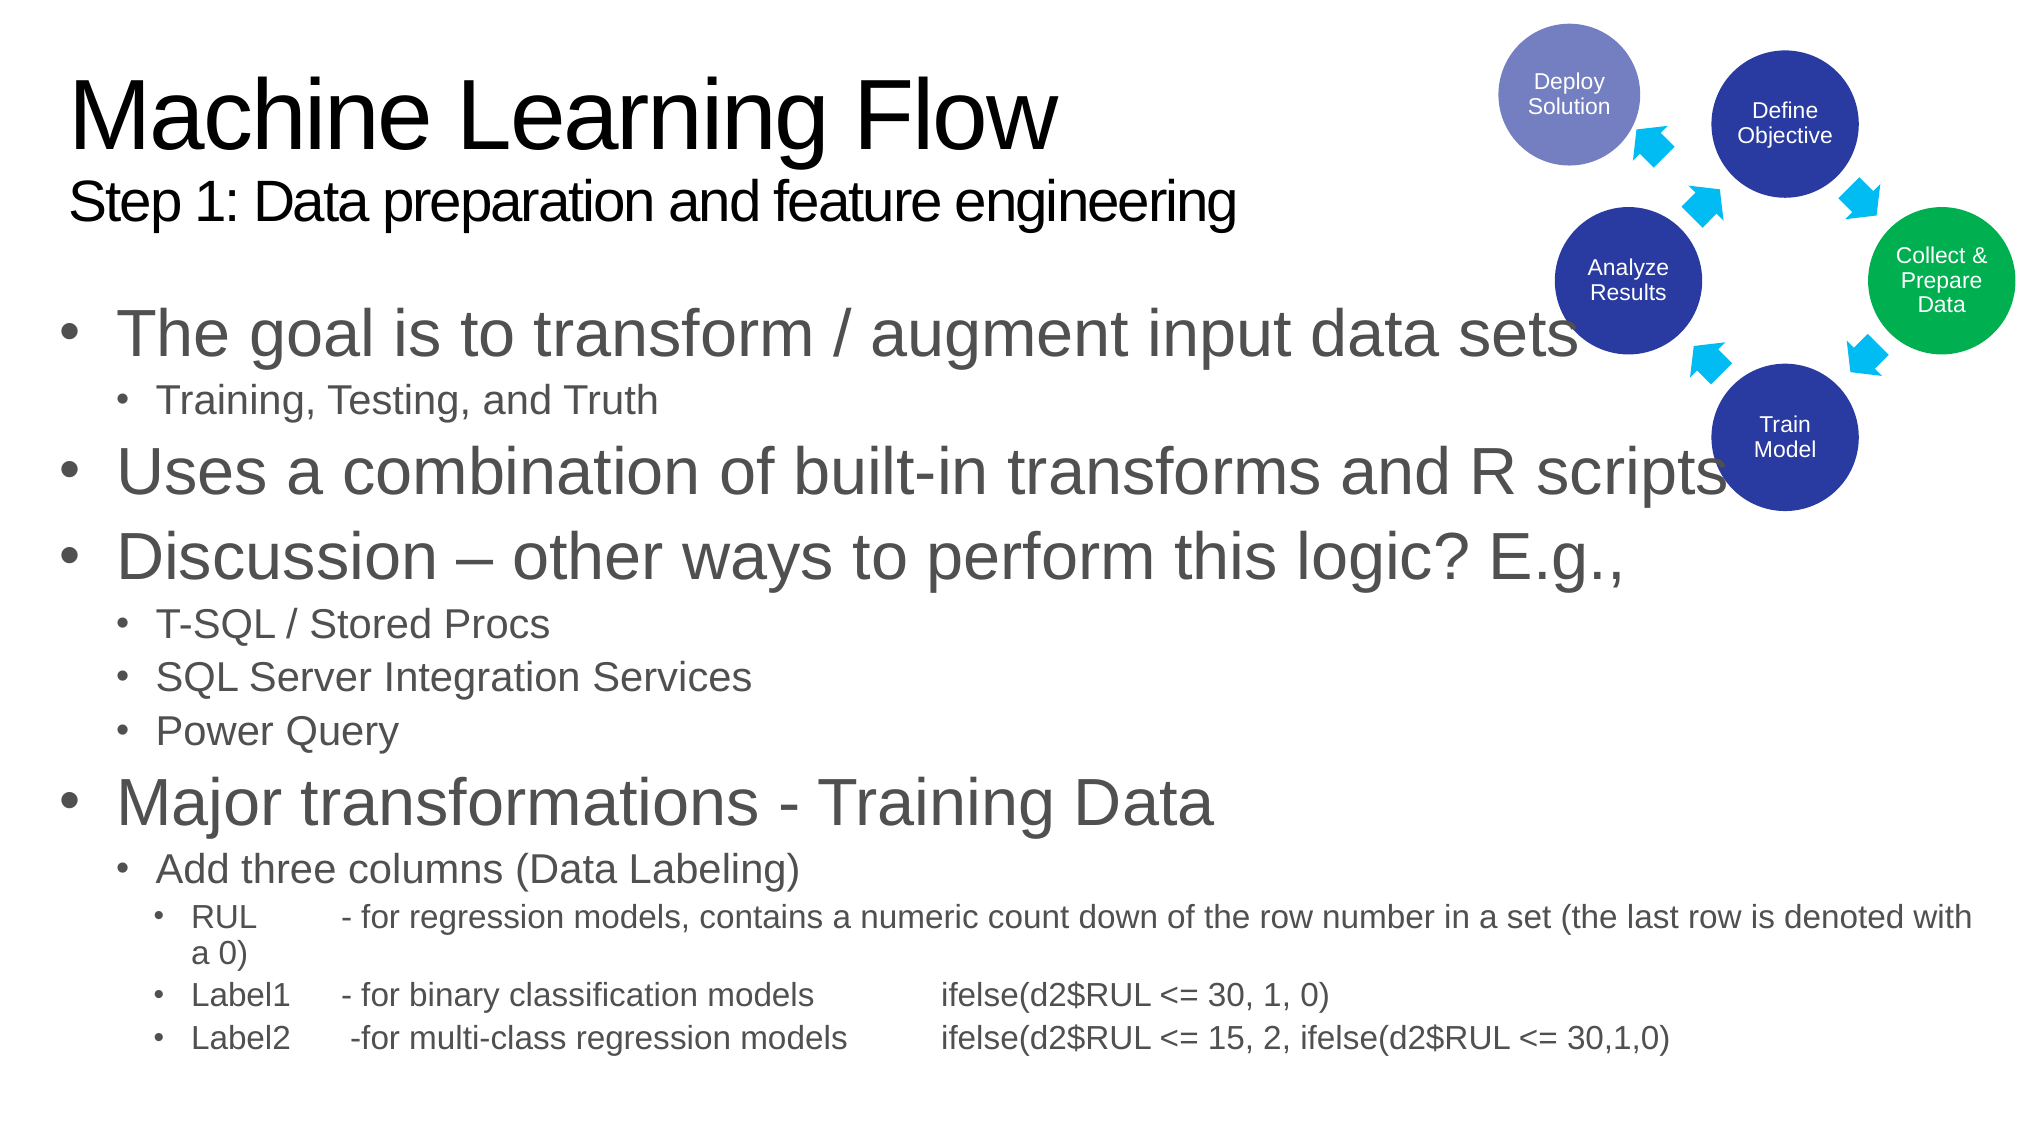

Deploy Solution
# Machine Learning Flow Step 1: Data preparation and feature engineering
Define Objective

Collect & Prepare Data

Train Model

Analyze Results

The goal is to transform / augment input data sets
Training, Testing, and Truth
Uses a combination of built-in transforms and R scripts
Discussion – other ways to perform this logic? E.g.,
T-SQL / Stored Procs
SQL Server Integration Services
Power Query
Major transformations - Training Data
Add three columns (Data Labeling)
RUL 	- for regression models, contains a numeric count down of the row number in a set (the last row is denoted with a 0)
Label1	- for binary classification models	ifelse(d2$RUL <= 30, 1, 0)
Label2 	 -for multi-class regression models	ifelse(d2$RUL <= 15, 2, ifelse(d2$RUL <= 30,1,0)